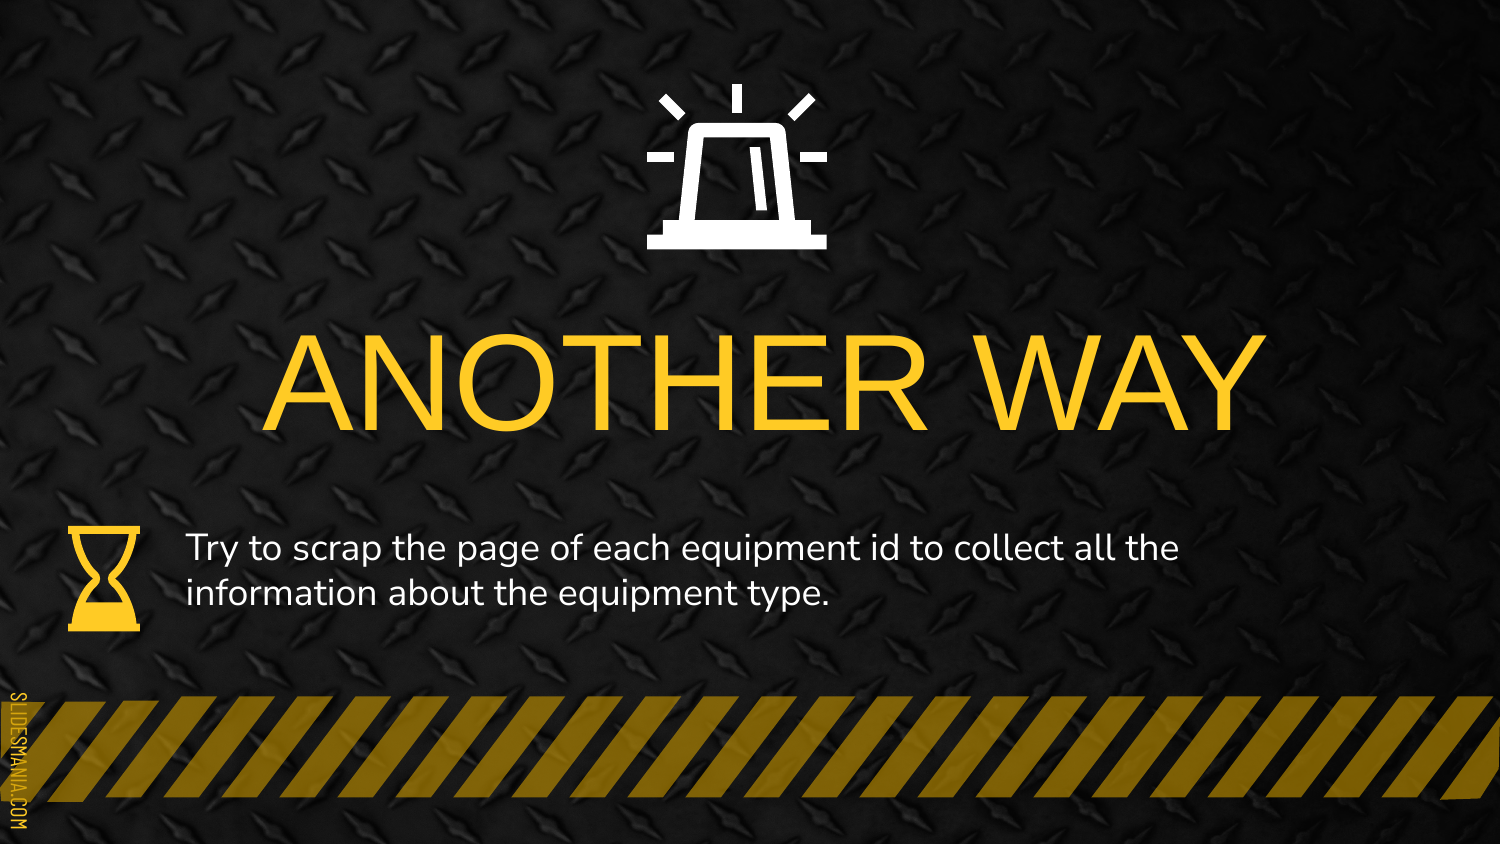

# ANOTHER WAY
Try to scrap the page of each equipment id to collect all the information about the equipment type.